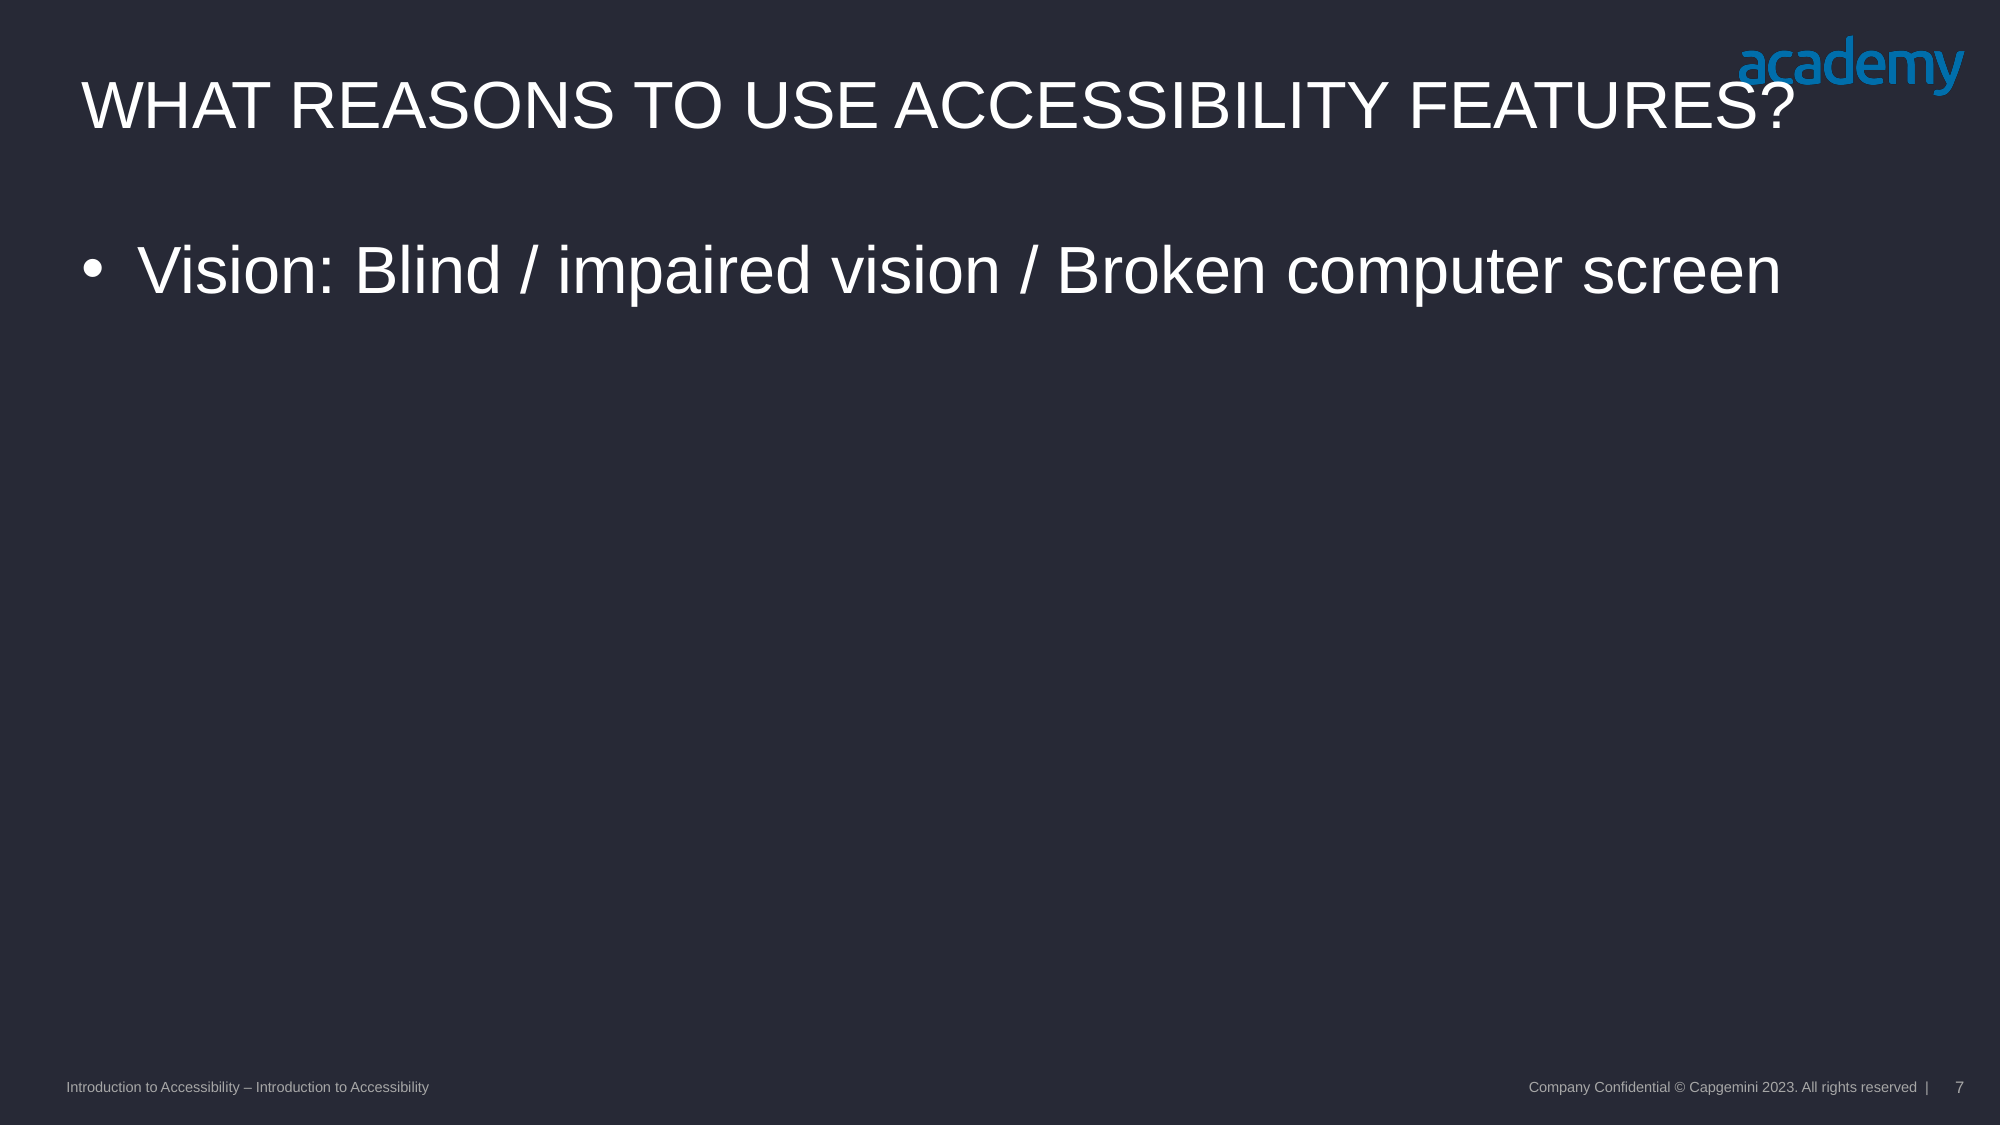

What reasons to use accessibility features?
Vision: Blind / impaired vision / Broken computer screen